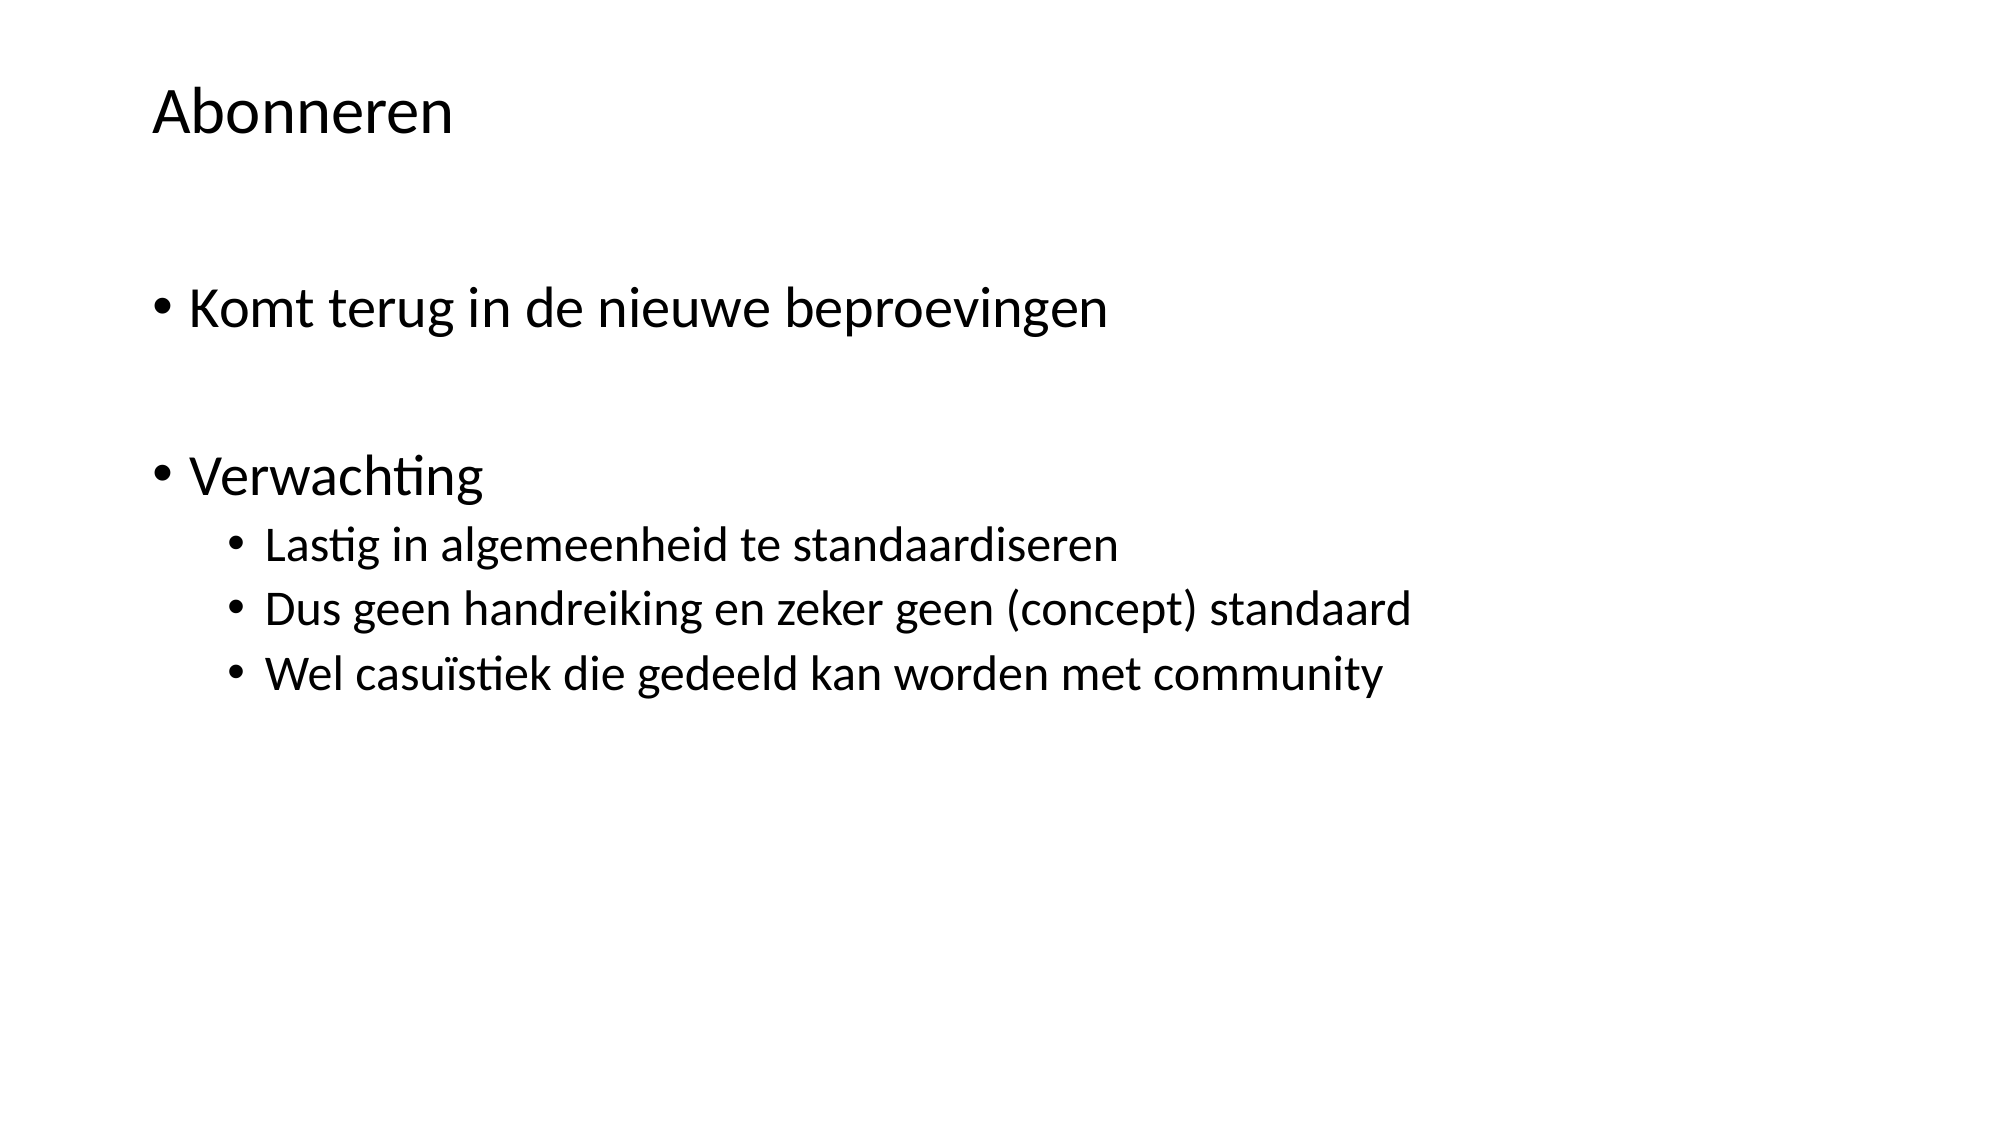

# Abonneren

Komt terug in de nieuwe beproevingen

Verwachting
Lastig in algemeenheid te standaardiseren
Dus geen handreiking en zeker geen (concept) standaard
Wel casuïstiek die gedeeld kan worden met community